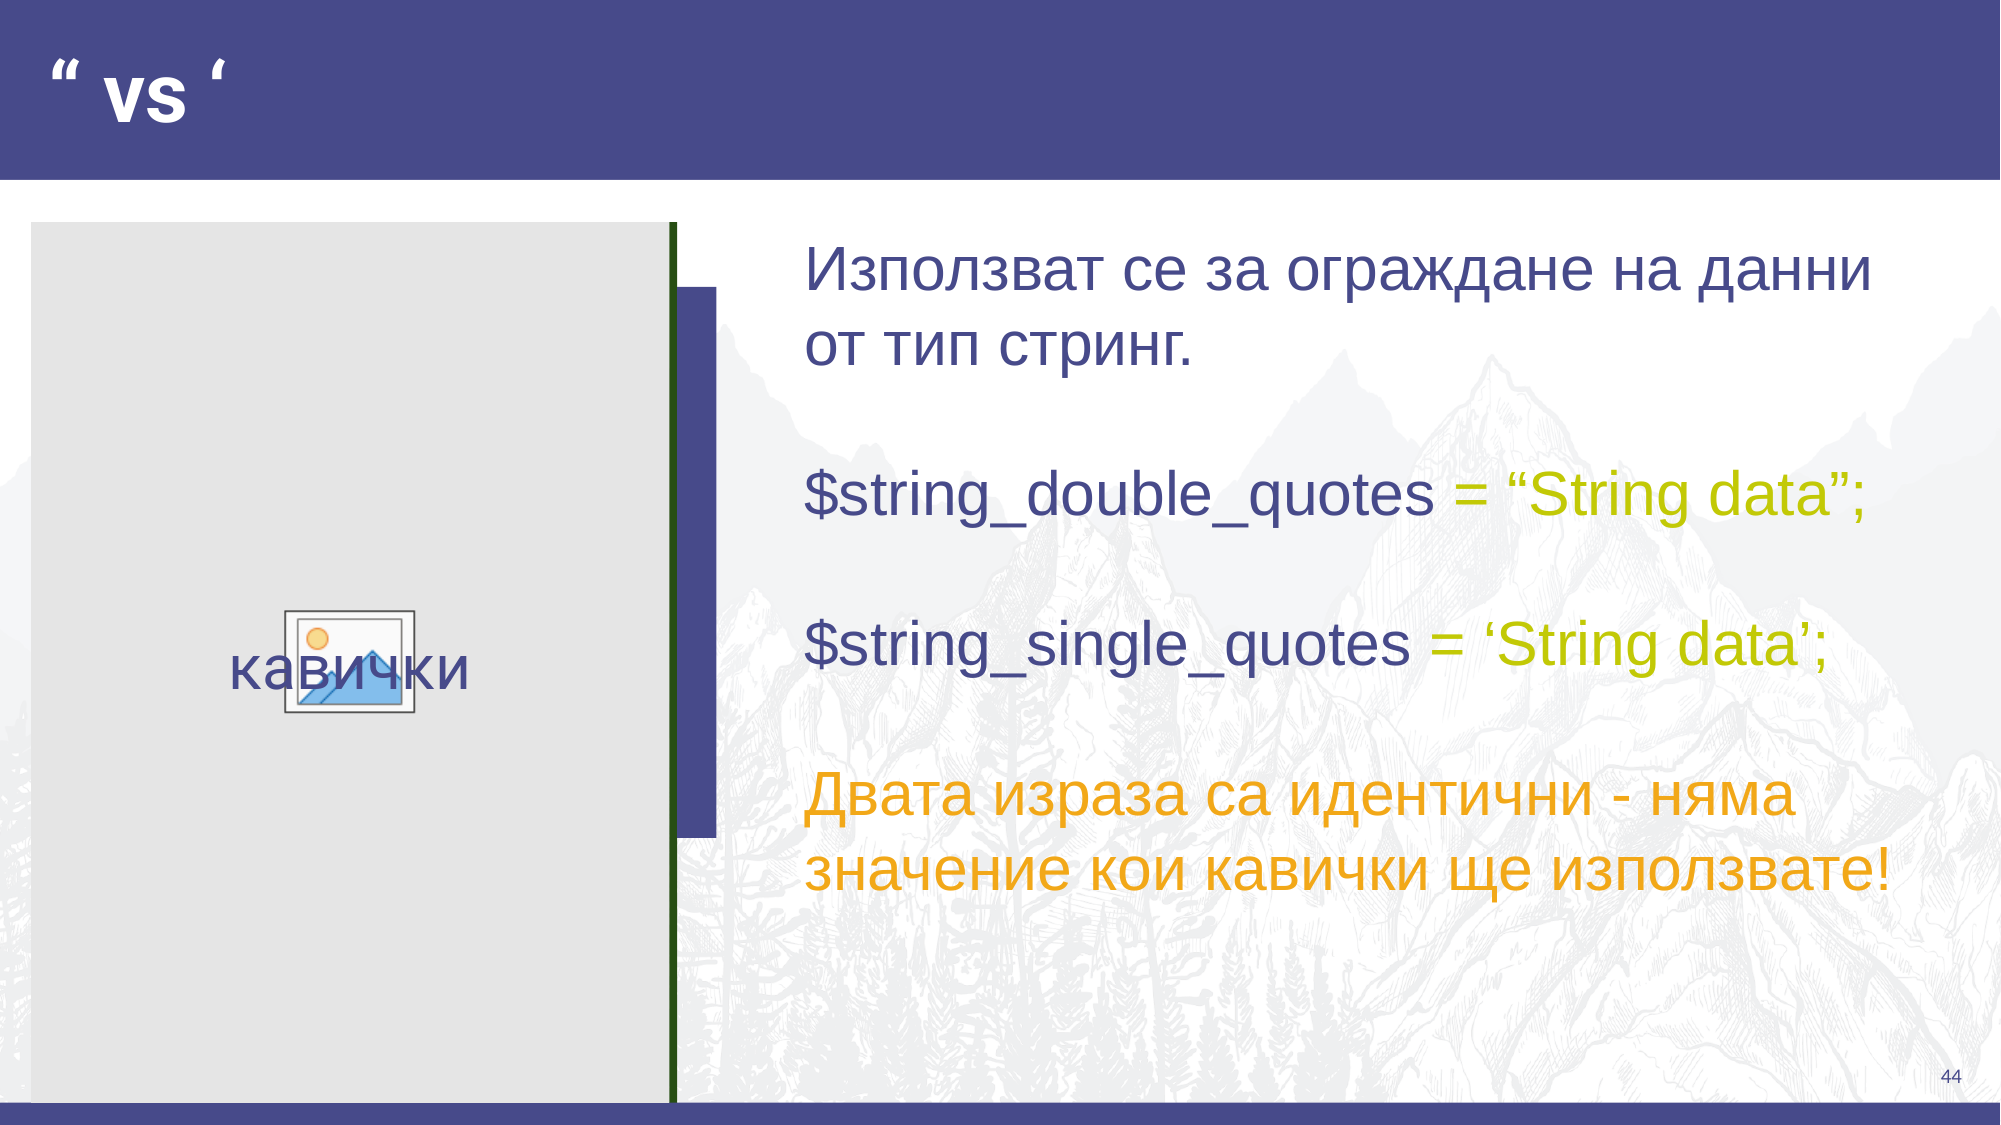

# “ vs ‘
Използват се за ограждане на данни от тип стринг.

$string_double_quotes = “String data”;

$string_single_quotes = ‘String data’;

Двата израза са идентични - няма значение кои кавички ще използвате!

кавички
44